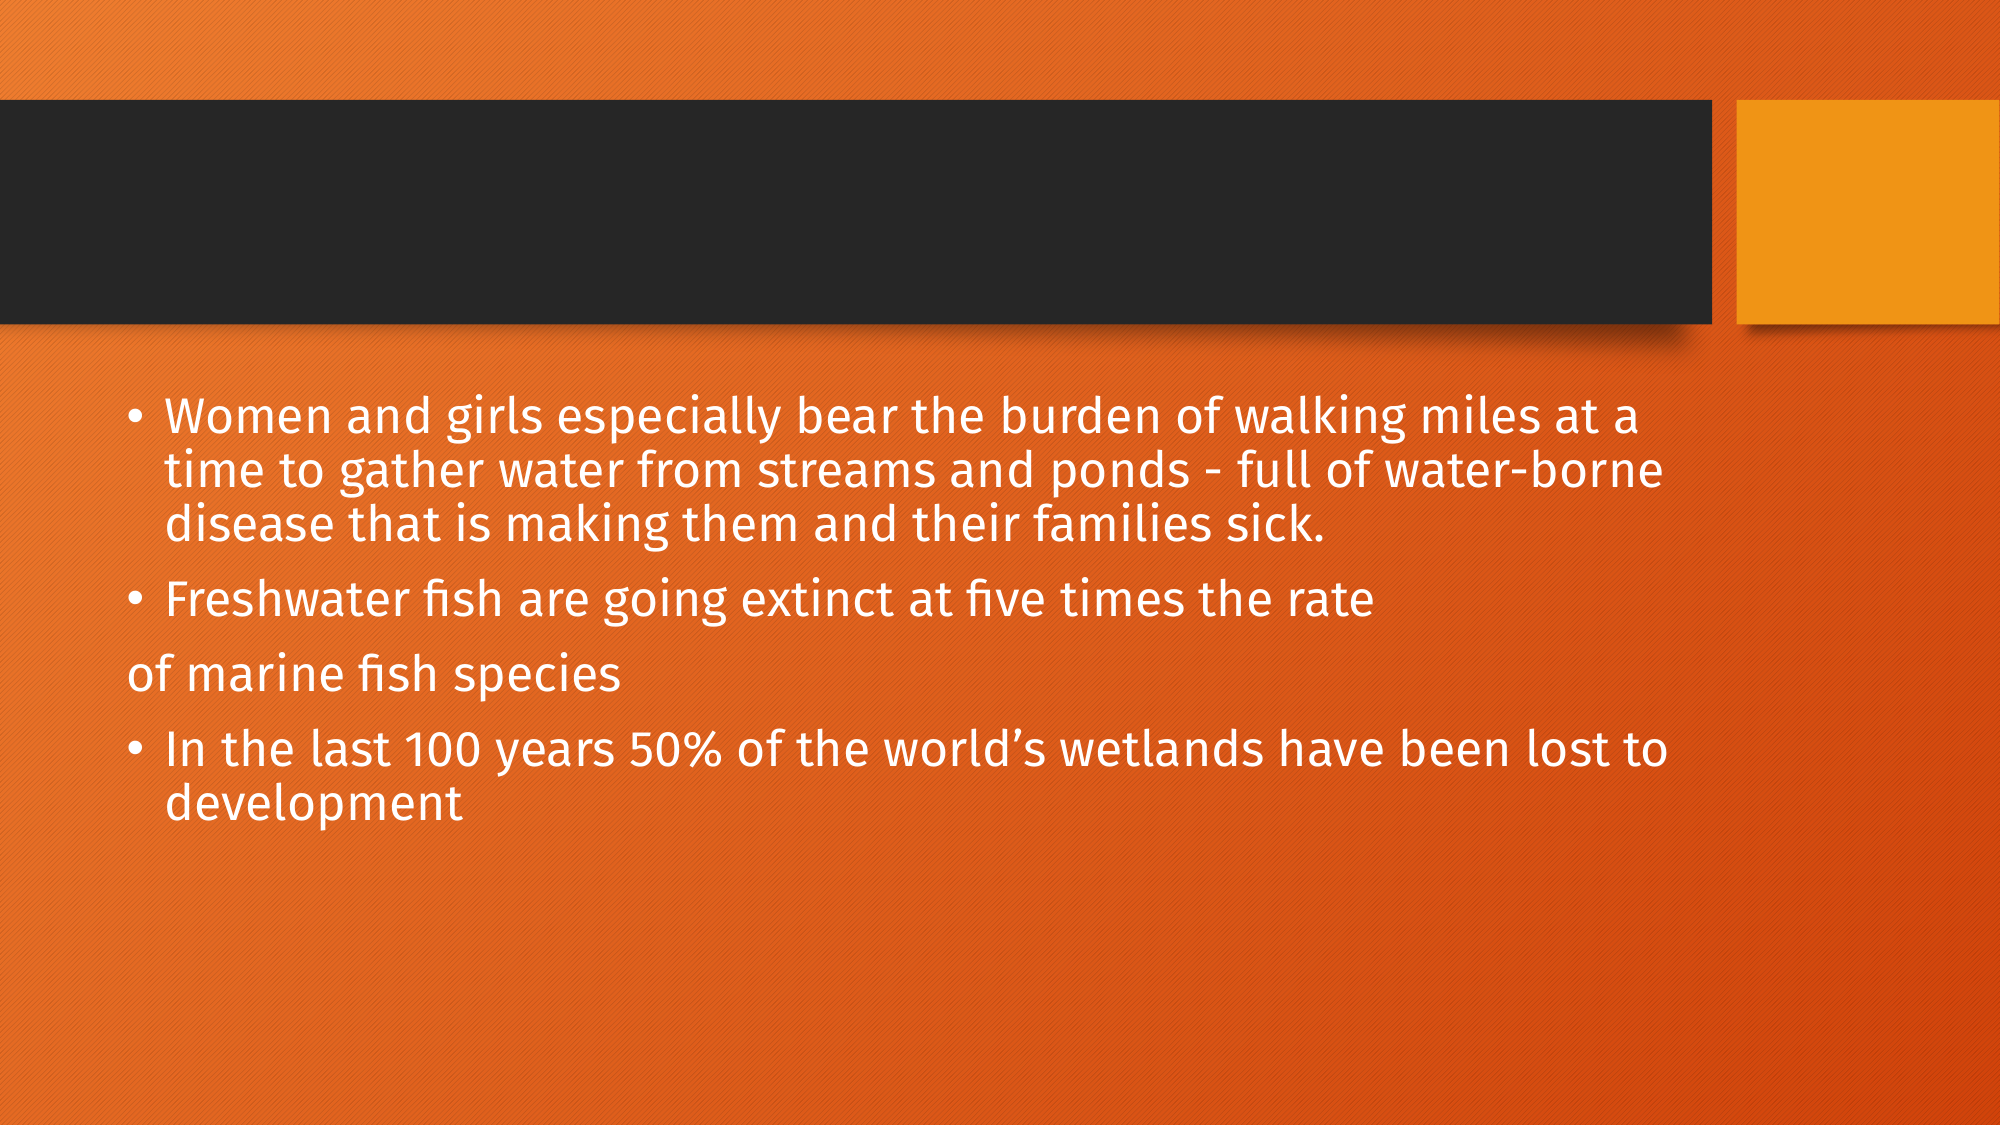

Women and girls especially bear the burden of walking miles at a time to gather water from streams and ponds - full of water-borne disease that is making them and their families sick.
Freshwater fish are going extinct at five times the rate
of marine fish species
In the last 100 years 50% of the world’s wetlands have been lost to development